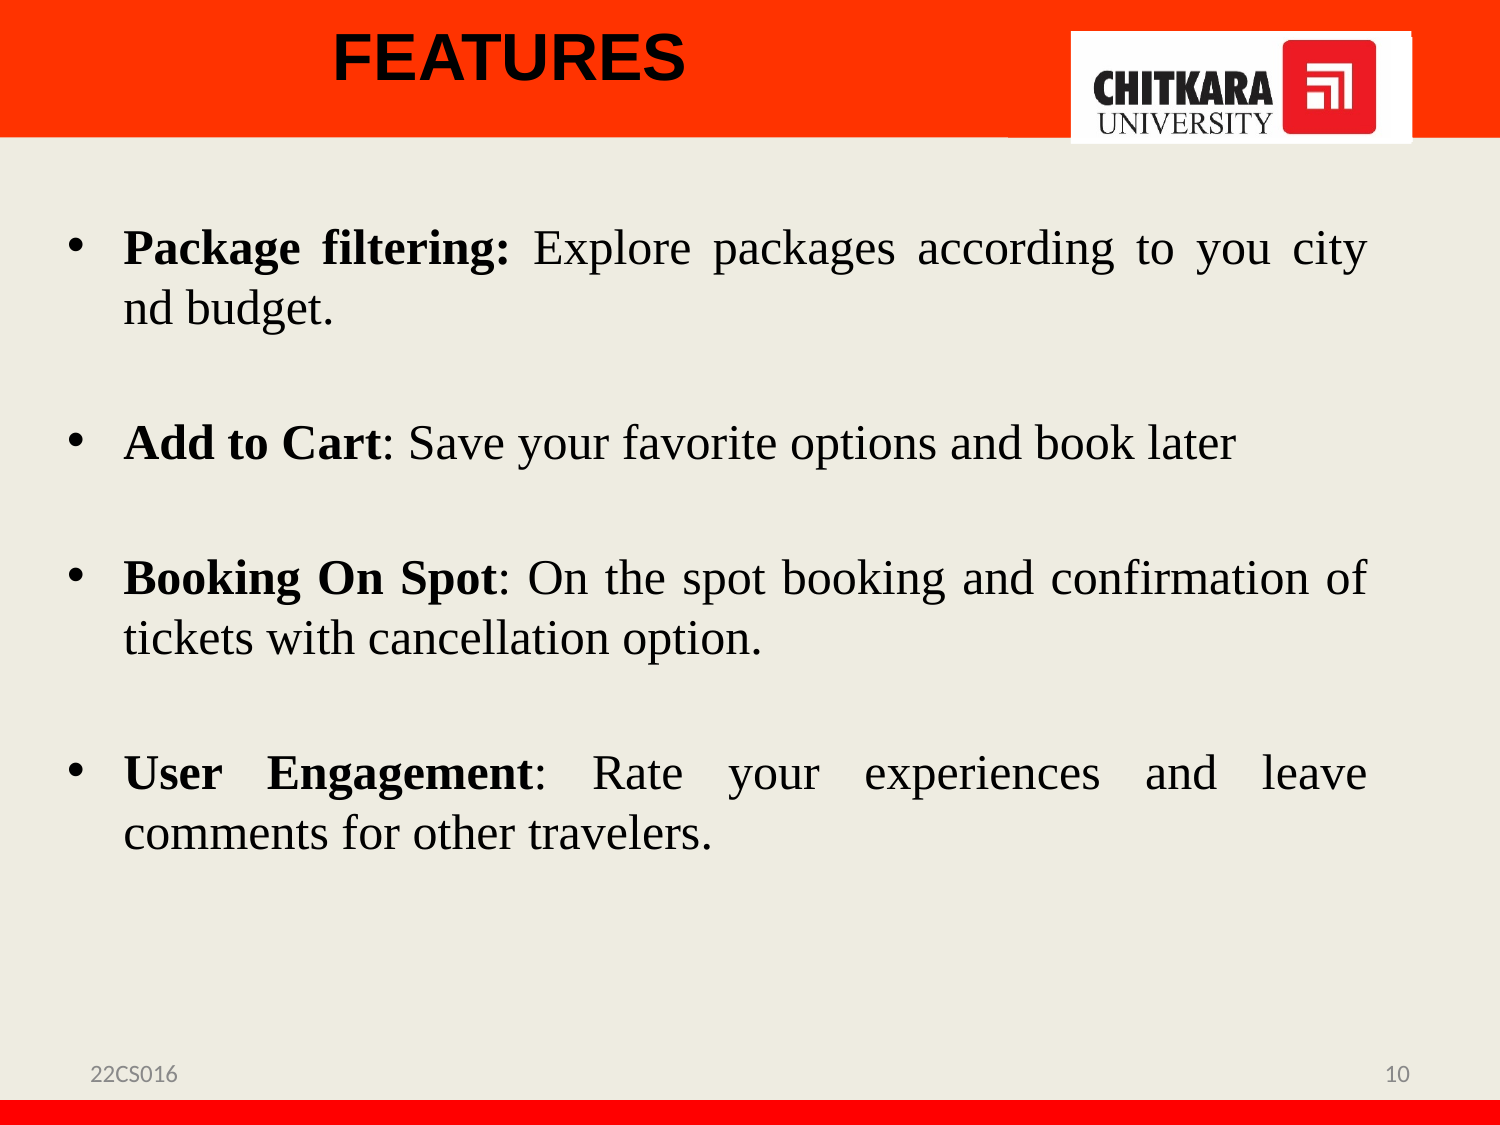

# FEATURES

Package filtering: Explore packages according to you city nd budget.

Add to Cart: Save your favorite options and book later

Booking On Spot: On the spot booking and confirmation of tickets with cancellation option.

User Engagement: Rate your experiences and leave comments for other travelers.

22CS016
10